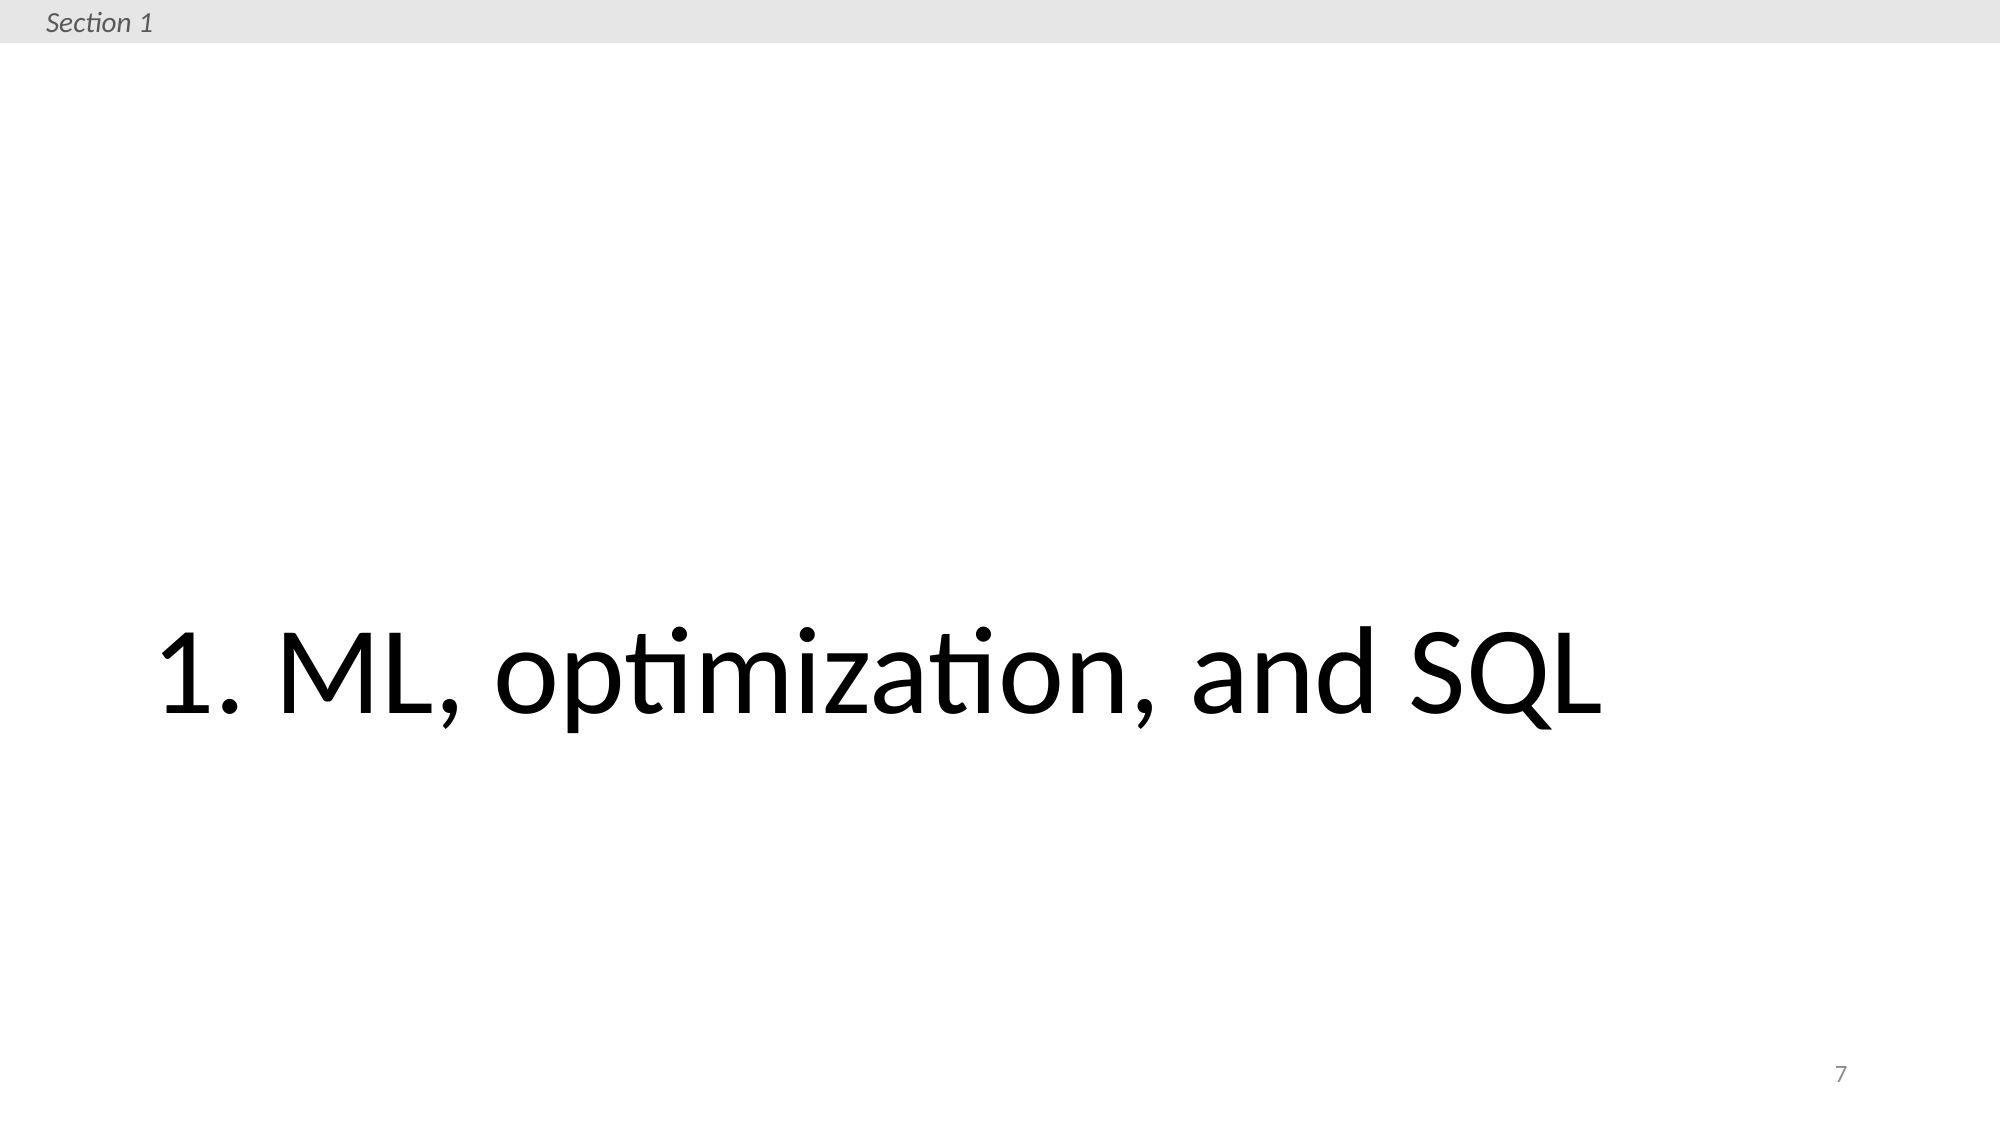

Section 1
# 1. ML, optimization, and SQL
7